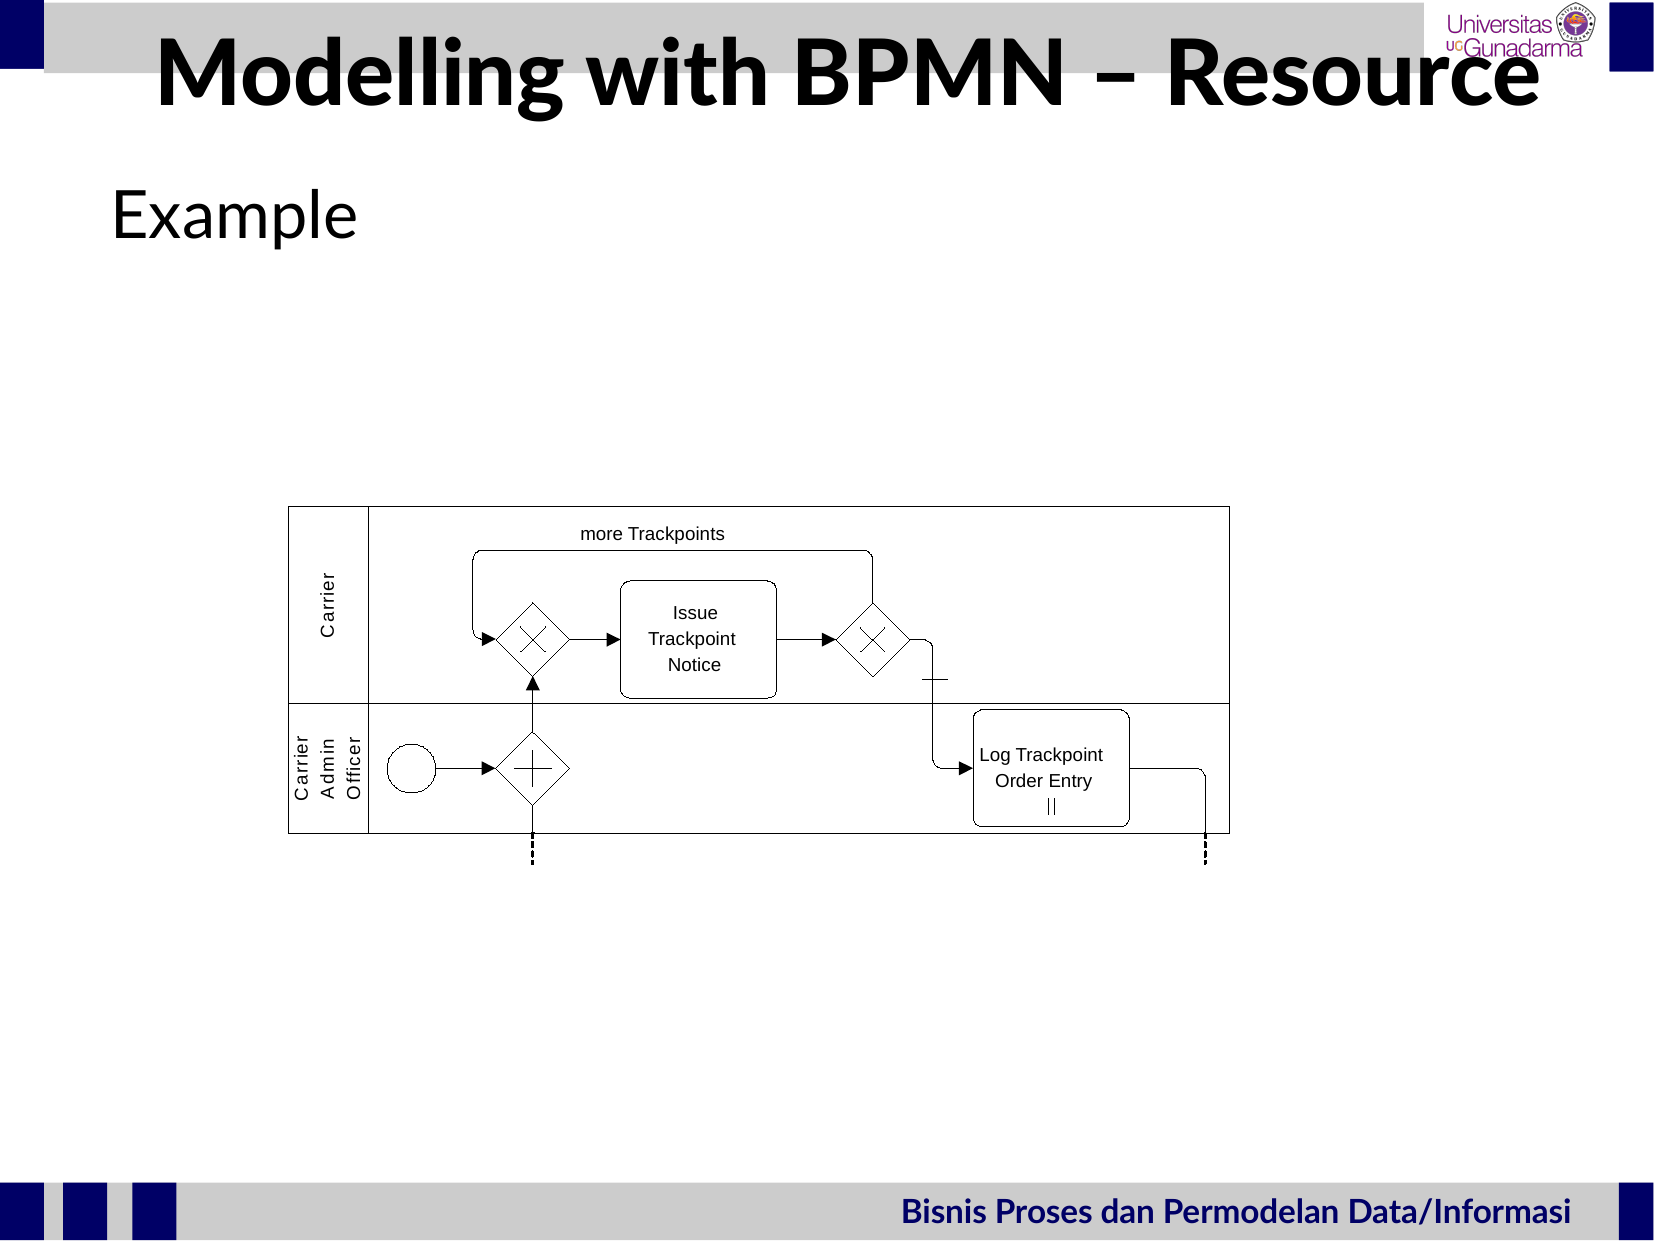

Modelling with BPMN – Resource
Example

more Trackpoints

r
e

i
r
r
Issue

a
C

Trackpoint

Notice

r
r

n
e
e
i
Log Trackpoint

i
c

r
m
i
r

f
d

Order Entry
a
f
A
O
C